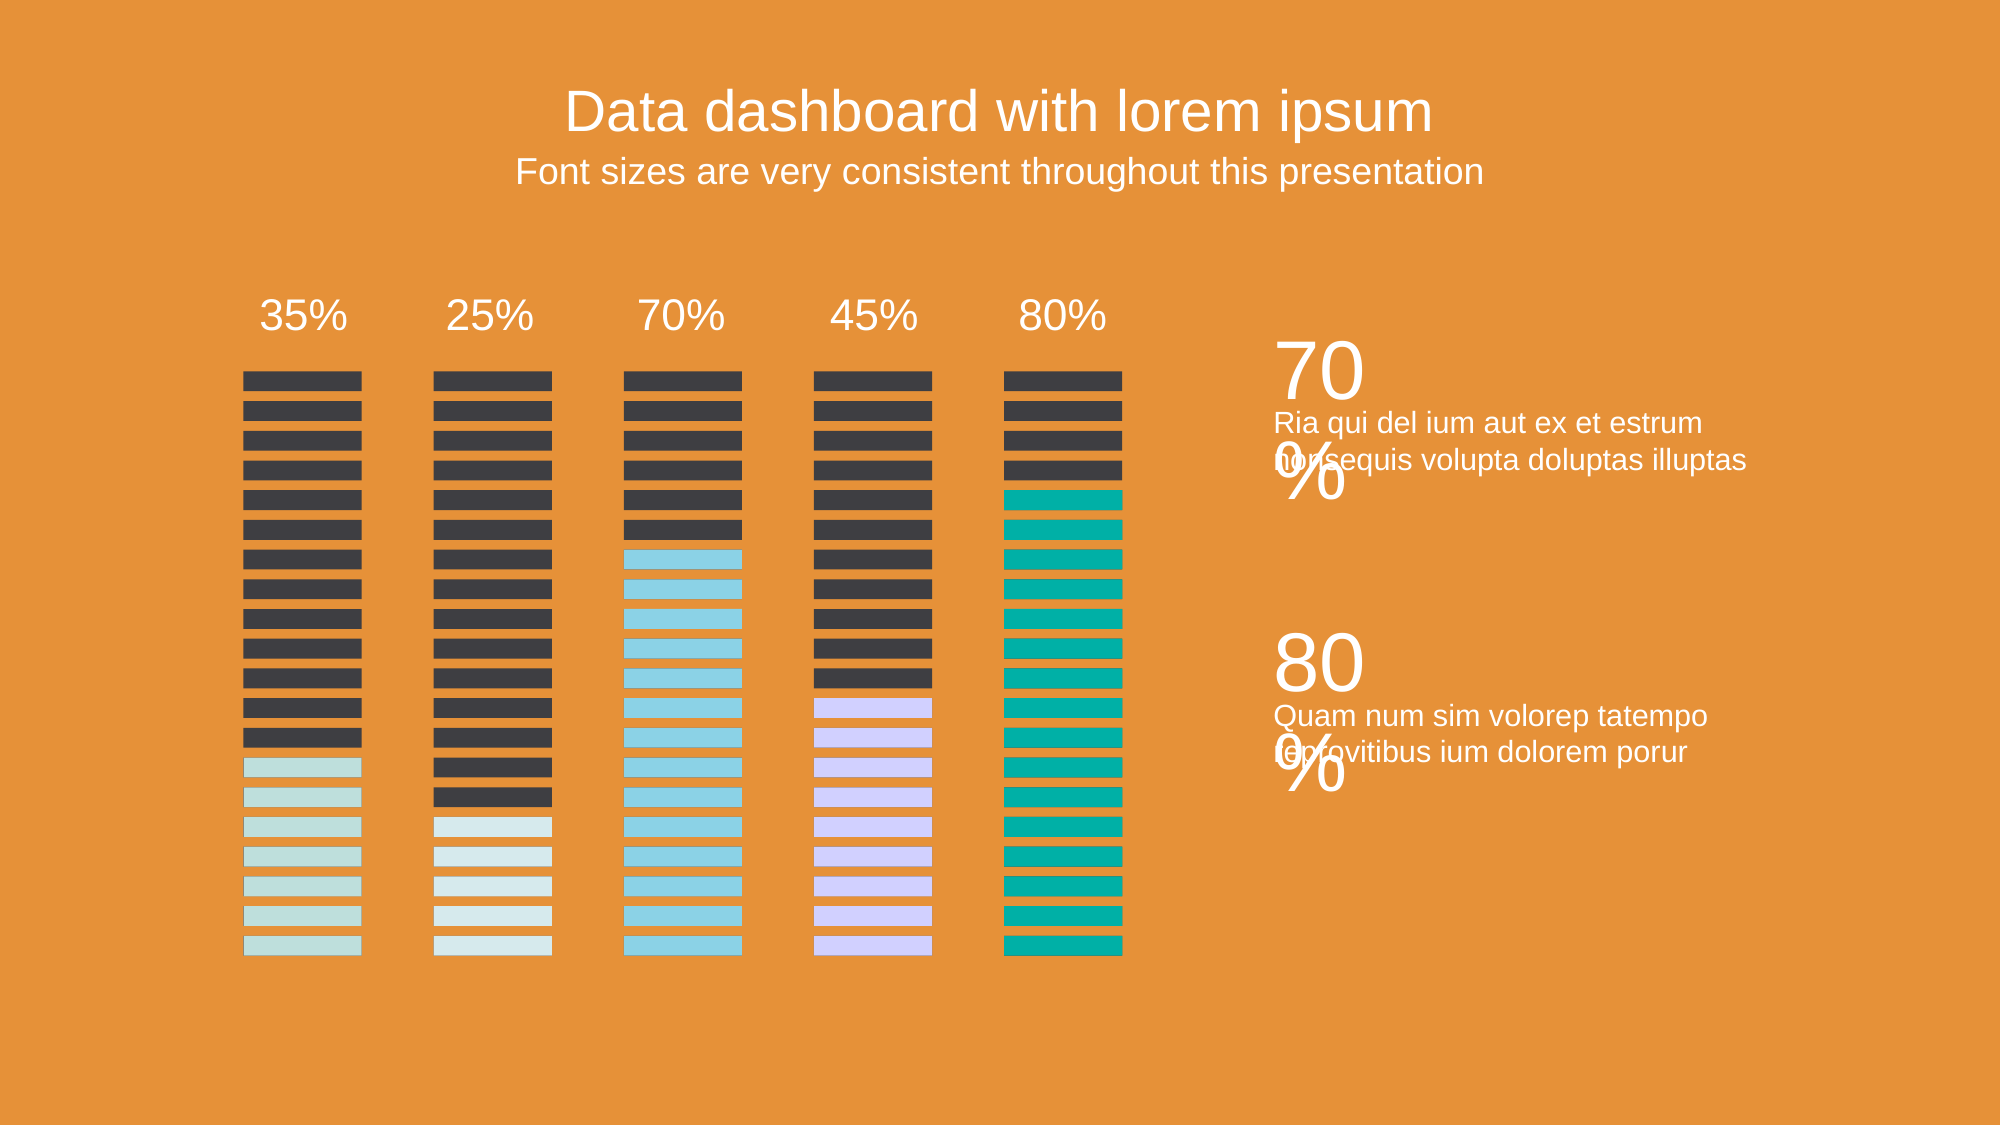

# Data dashboard with lorem ipsum
Font sizes are very consistent throughout this presentation
35%
25%
70%
45%
80%
70%

Ria qui del ium aut ex et estrum nonsequis volupta doluptas illuptas

80%

Quam num sim volorep tatempo reprovitibus ium dolorem porur